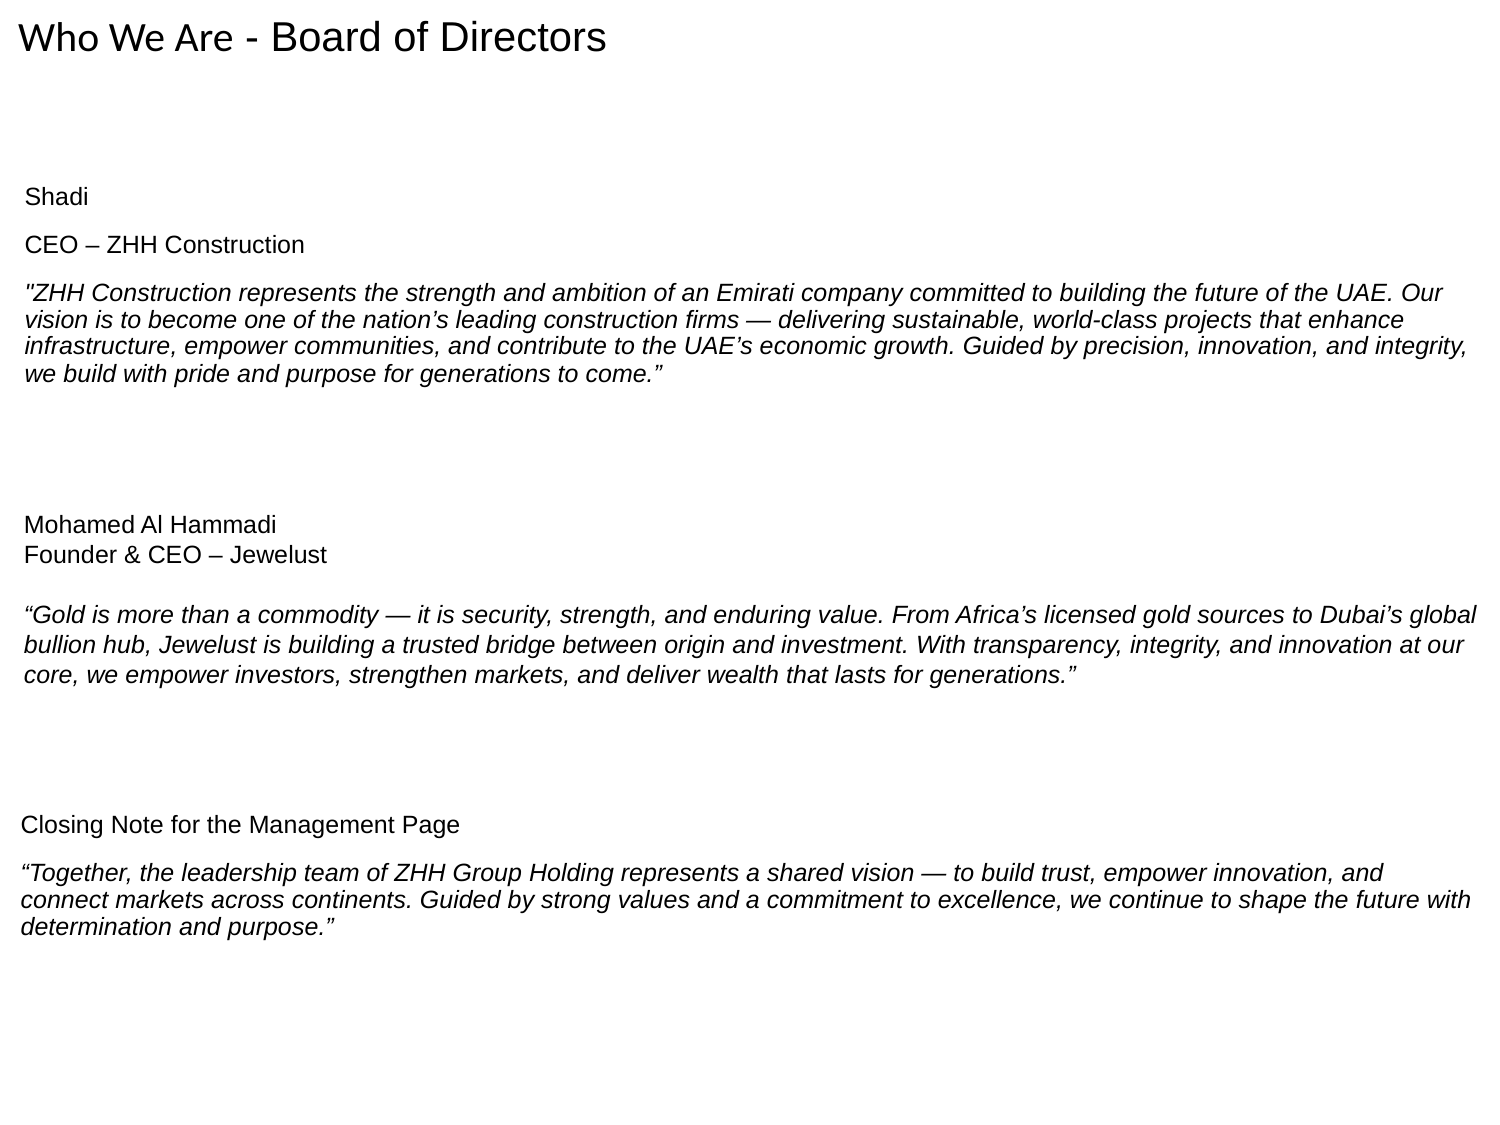

Who We Are - Board of Directors
Shadi
CEO – ZHH Construction
"ZHH Construction represents the strength and ambition of an Emirati company committed to building the future of the UAE. Our vision is to become one of the nation’s leading construction firms — delivering sustainable, world-class projects that enhance infrastructure, empower communities, and contribute to the UAE’s economic growth. Guided by precision, innovation, and integrity, we build with pride and purpose for generations to come.”
Mohamed Al Hammadi
Founder & CEO – Jewelust

“Gold is more than a commodity — it is security, strength, and enduring value. From Africa’s licensed gold sources to Dubai’s global bullion hub, Jewelust is building a trusted bridge between origin and investment. With transparency, integrity, and innovation at our core, we empower investors, strengthen markets, and deliver wealth that lasts for generations.”
Closing Note for the Management Page
“Together, the leadership team of ZHH Group Holding represents a shared vision — to build trust, empower innovation, and connect markets across continents. Guided by strong values and a commitment to excellence, we continue to shape the future with determination and purpose.”